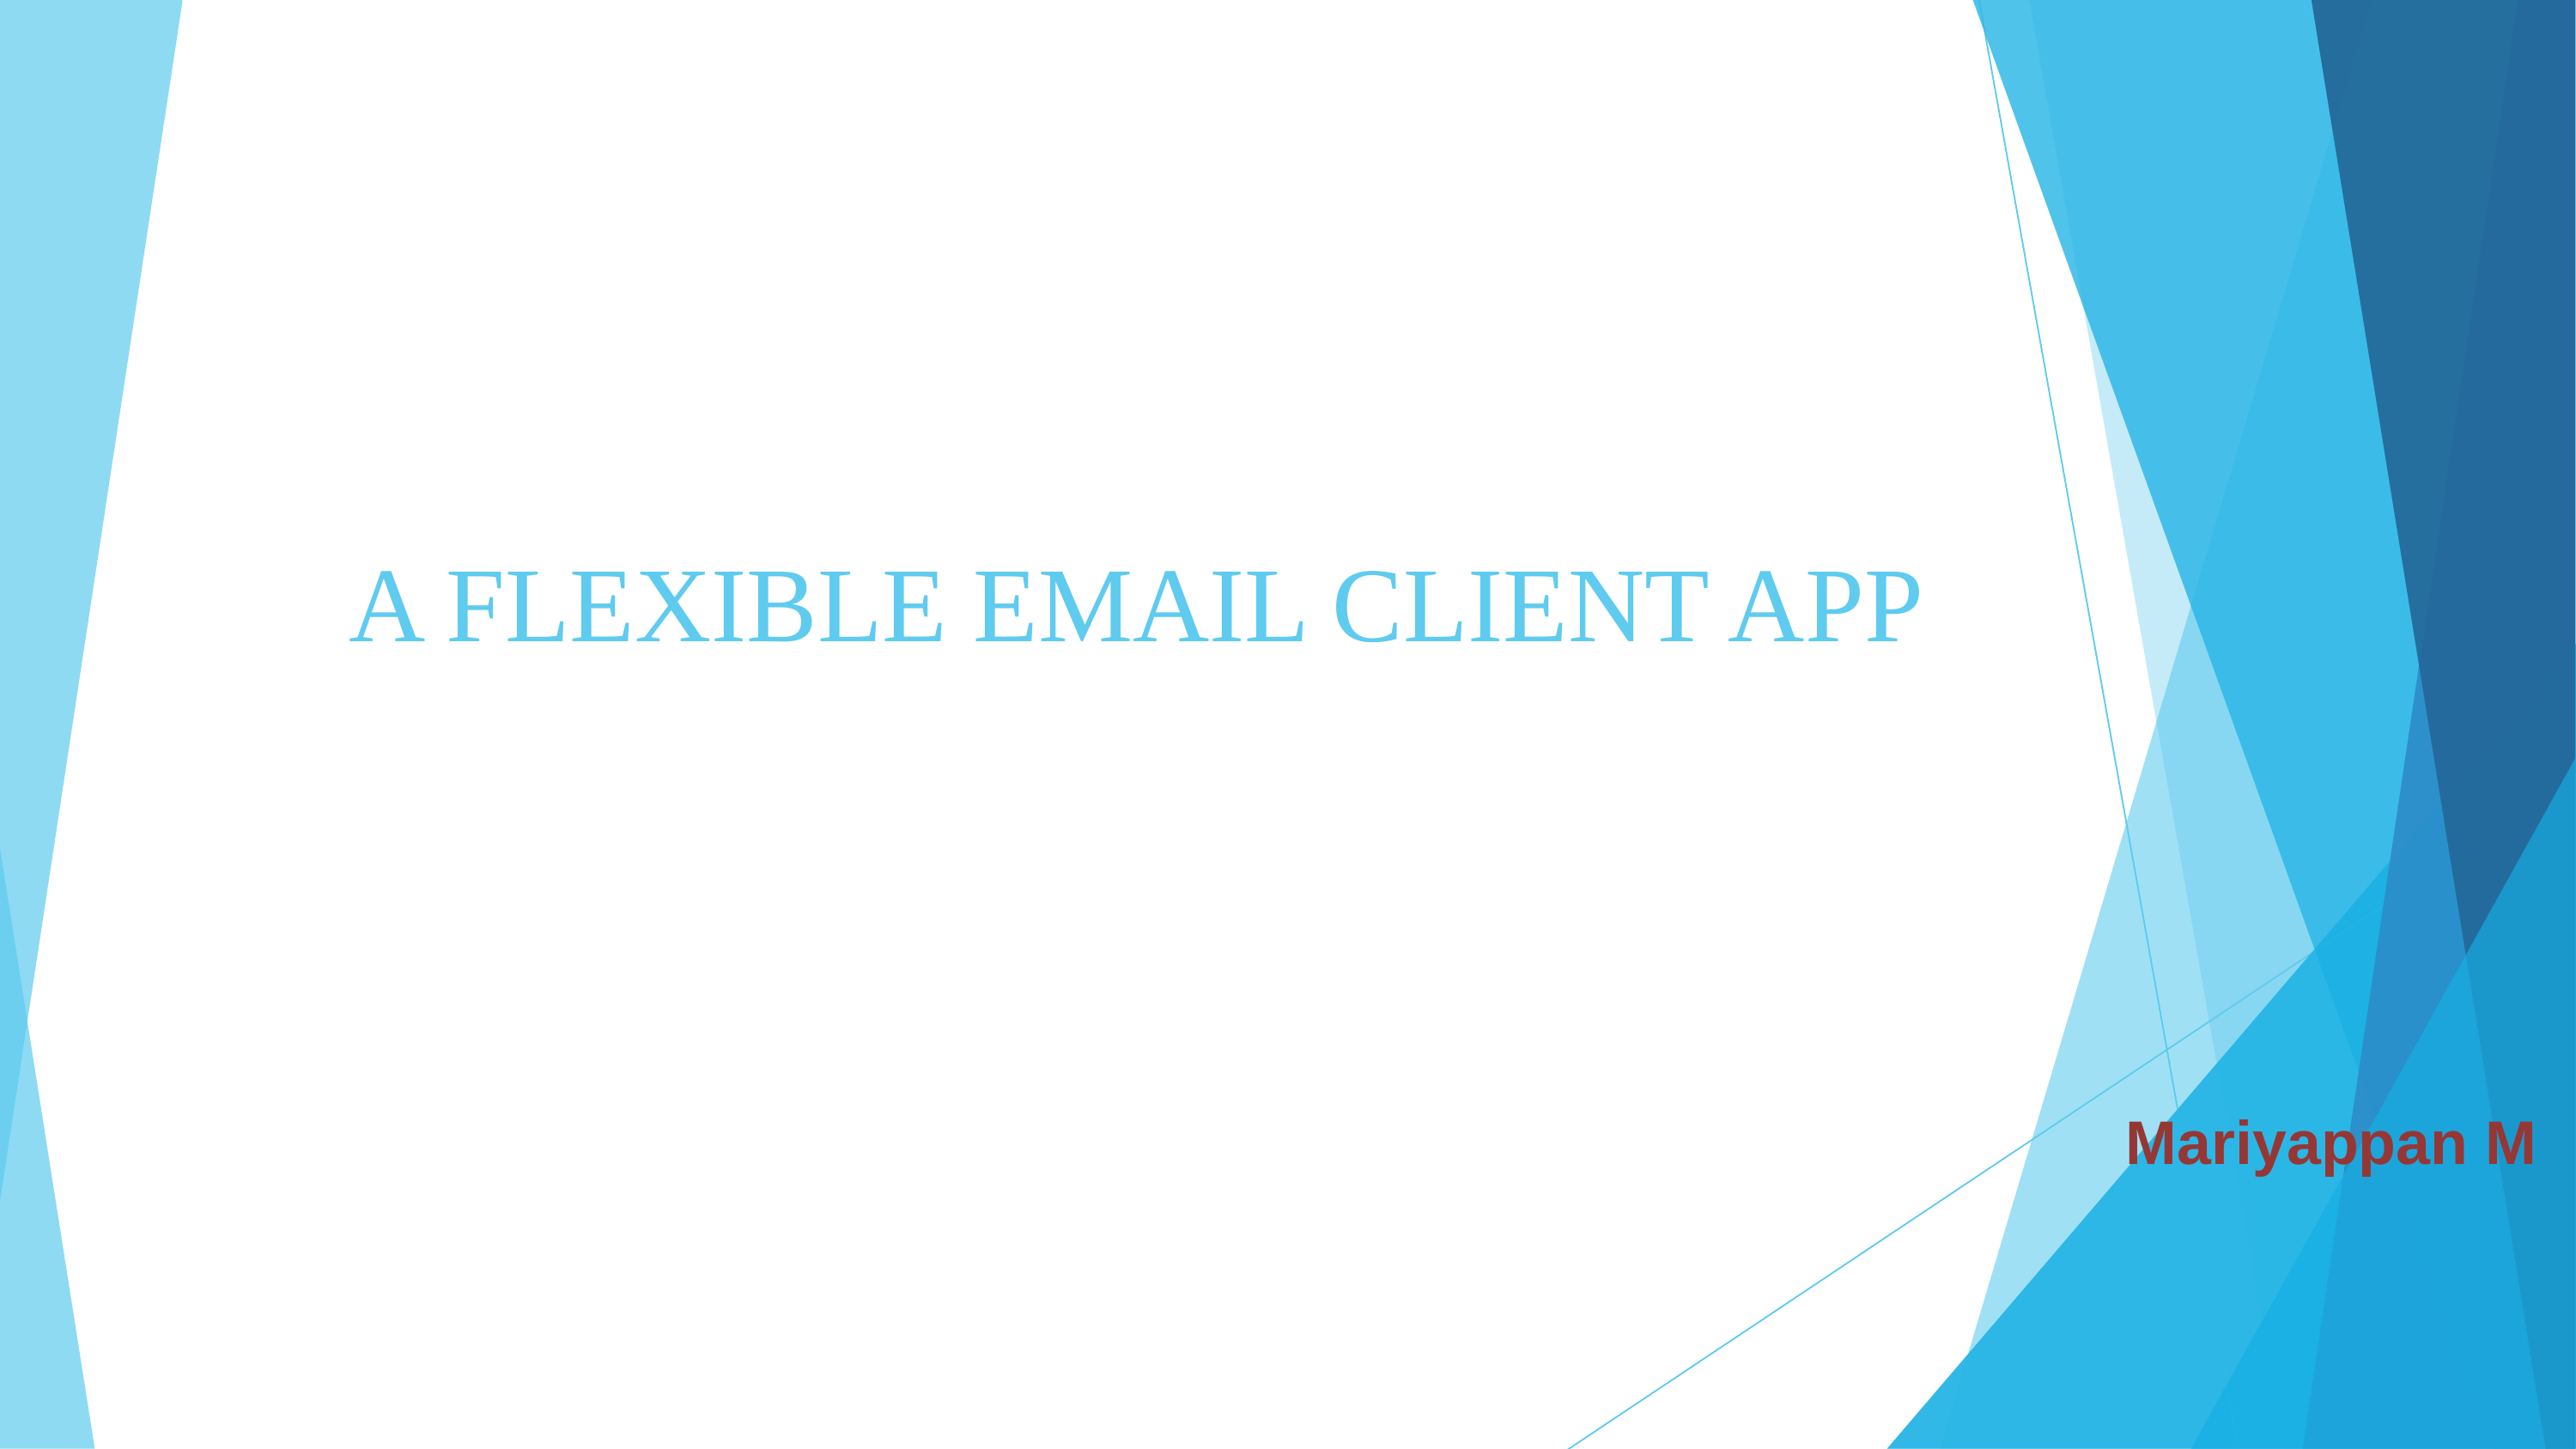

A FLEXIBLE EMAIL CLIENT APP

Mariyappan M